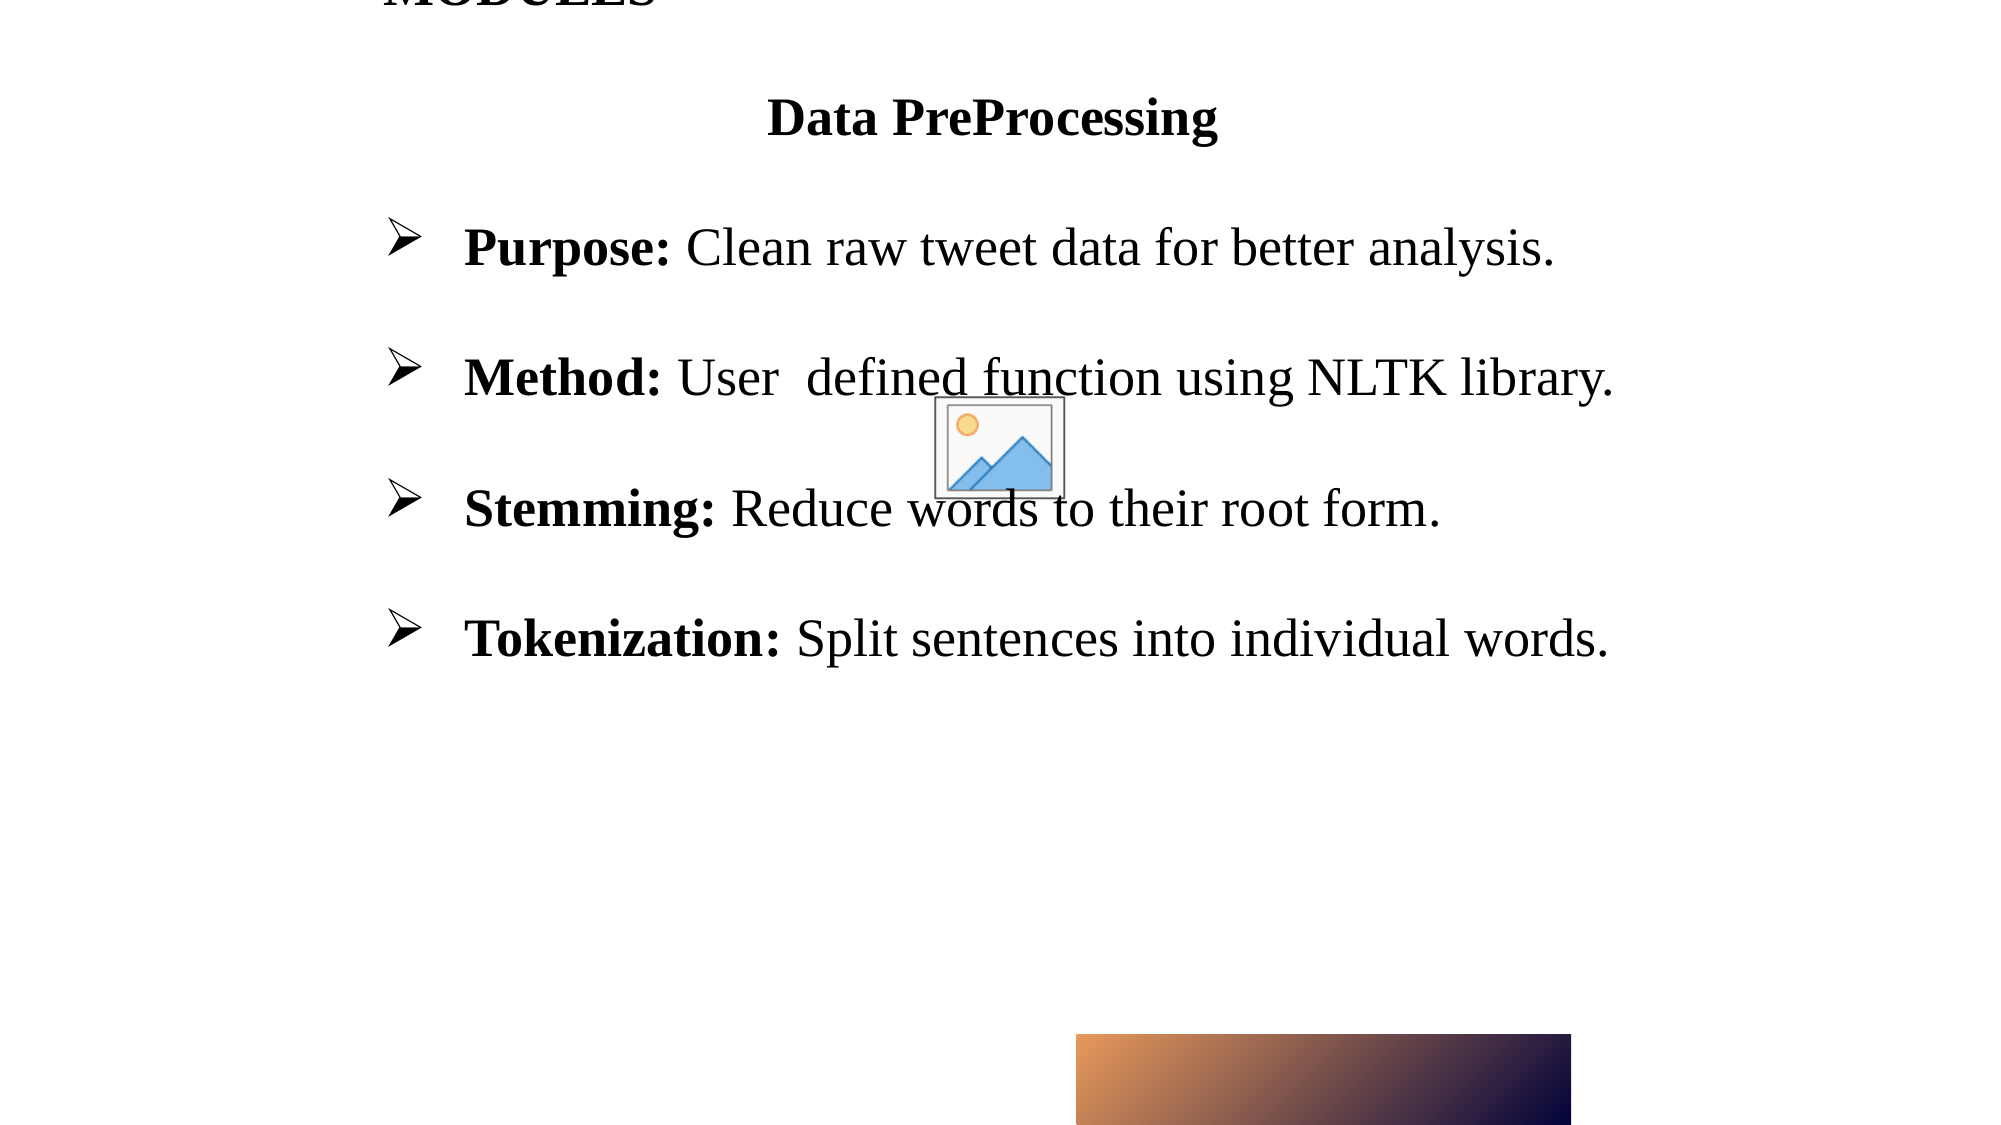

MODULES
Data PreProcessing
Purpose: Clean raw tweet data for better analysis.
Method: User  defined function using NLTK library.
Stemming: Reduce words to their root form.
Tokenization: Split sentences into individual words.